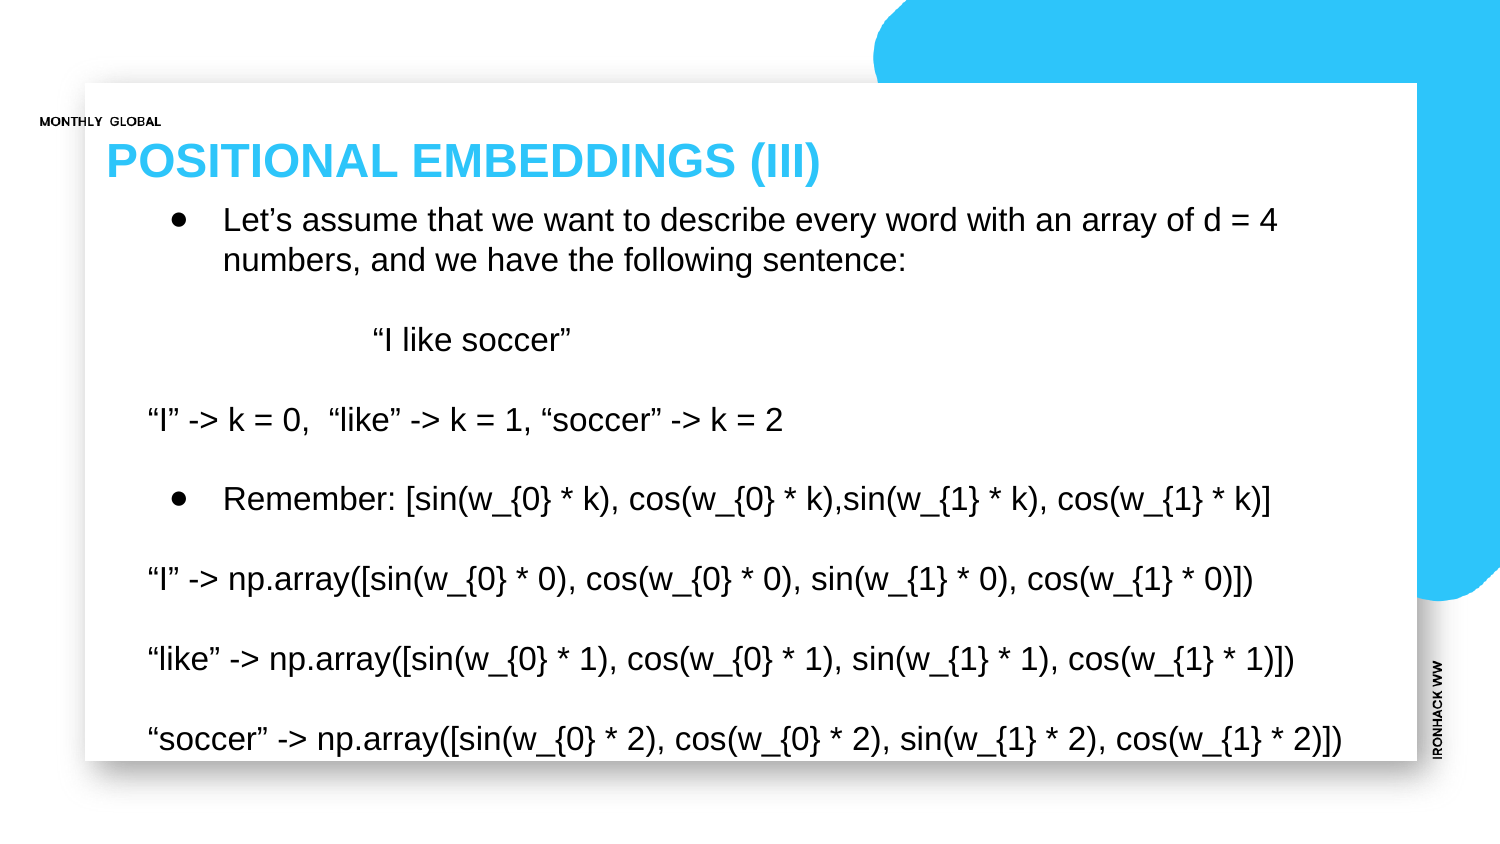

# POSITIONAL EMBEDDINGS (III)
Let’s assume that we want to describe every word with an array of d = 4 numbers, and we have the following sentence:

	“I like soccer”

“I” -> k = 0,  “like” -> k = 1, “soccer” -> k = 2

Remember: [sin(w_{0} * k), cos(w_{0} * k),sin(w_{1} * k), cos(w_{1} * k)]

“I” -> np.array([sin(w_{0} * 0), cos(w_{0} * 0), sin(w_{1} * 0), cos(w_{1} * 0)])

“like” -> np.array([sin(w_{0} * 1), cos(w_{0} * 1), sin(w_{1} * 1), cos(w_{1} * 1)])

“soccer” -> np.array([sin(w_{0} * 2), cos(w_{0} * 2), sin(w_{1} * 2), cos(w_{1} * 2)])